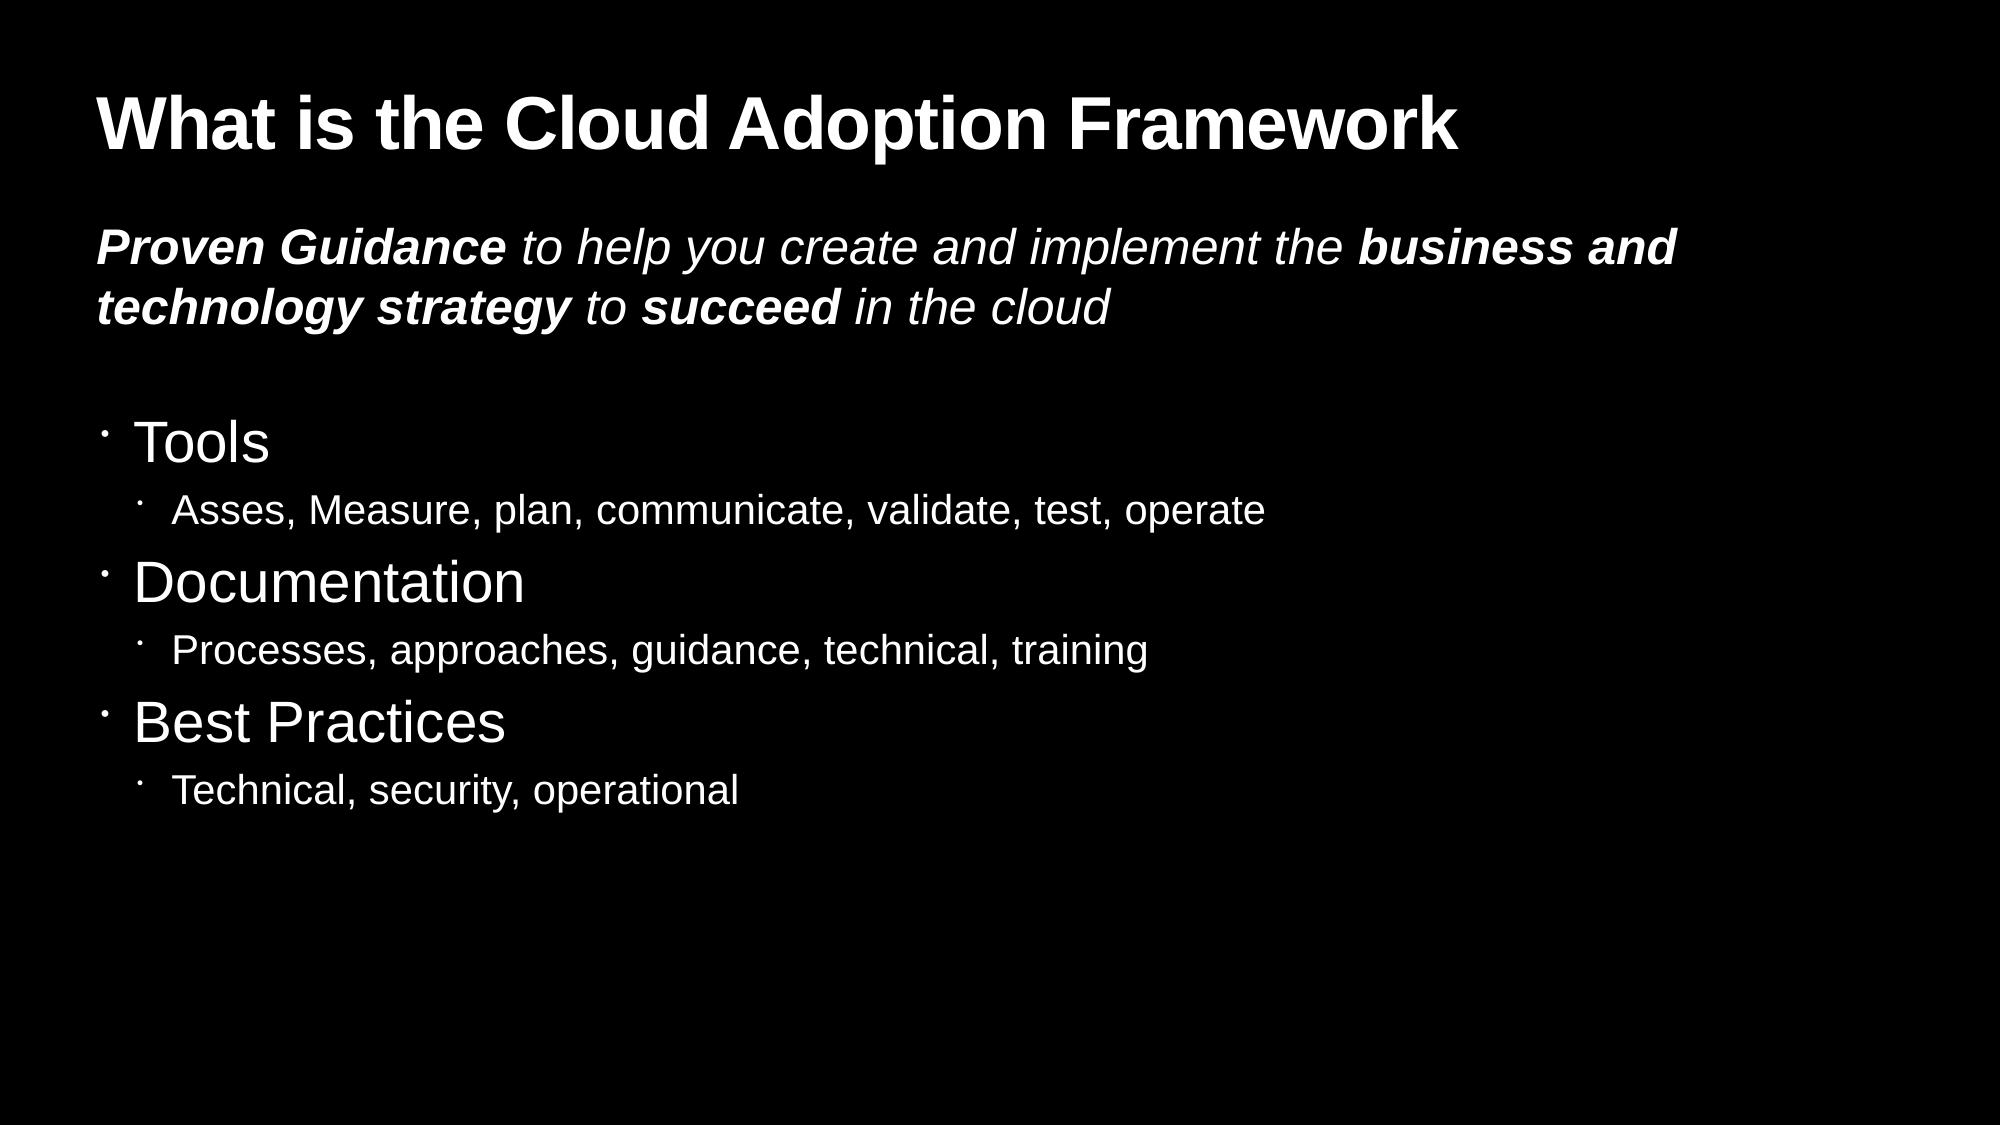

# What is the Cloud Adoption Framework
Proven Guidance to help you create and implement the business and technology strategy to succeed in the cloud

Tools
Asses, Measure, plan, communicate, validate, test, operate
Documentation
Processes, approaches, guidance, technical, training
Best Practices
Technical, security, operational